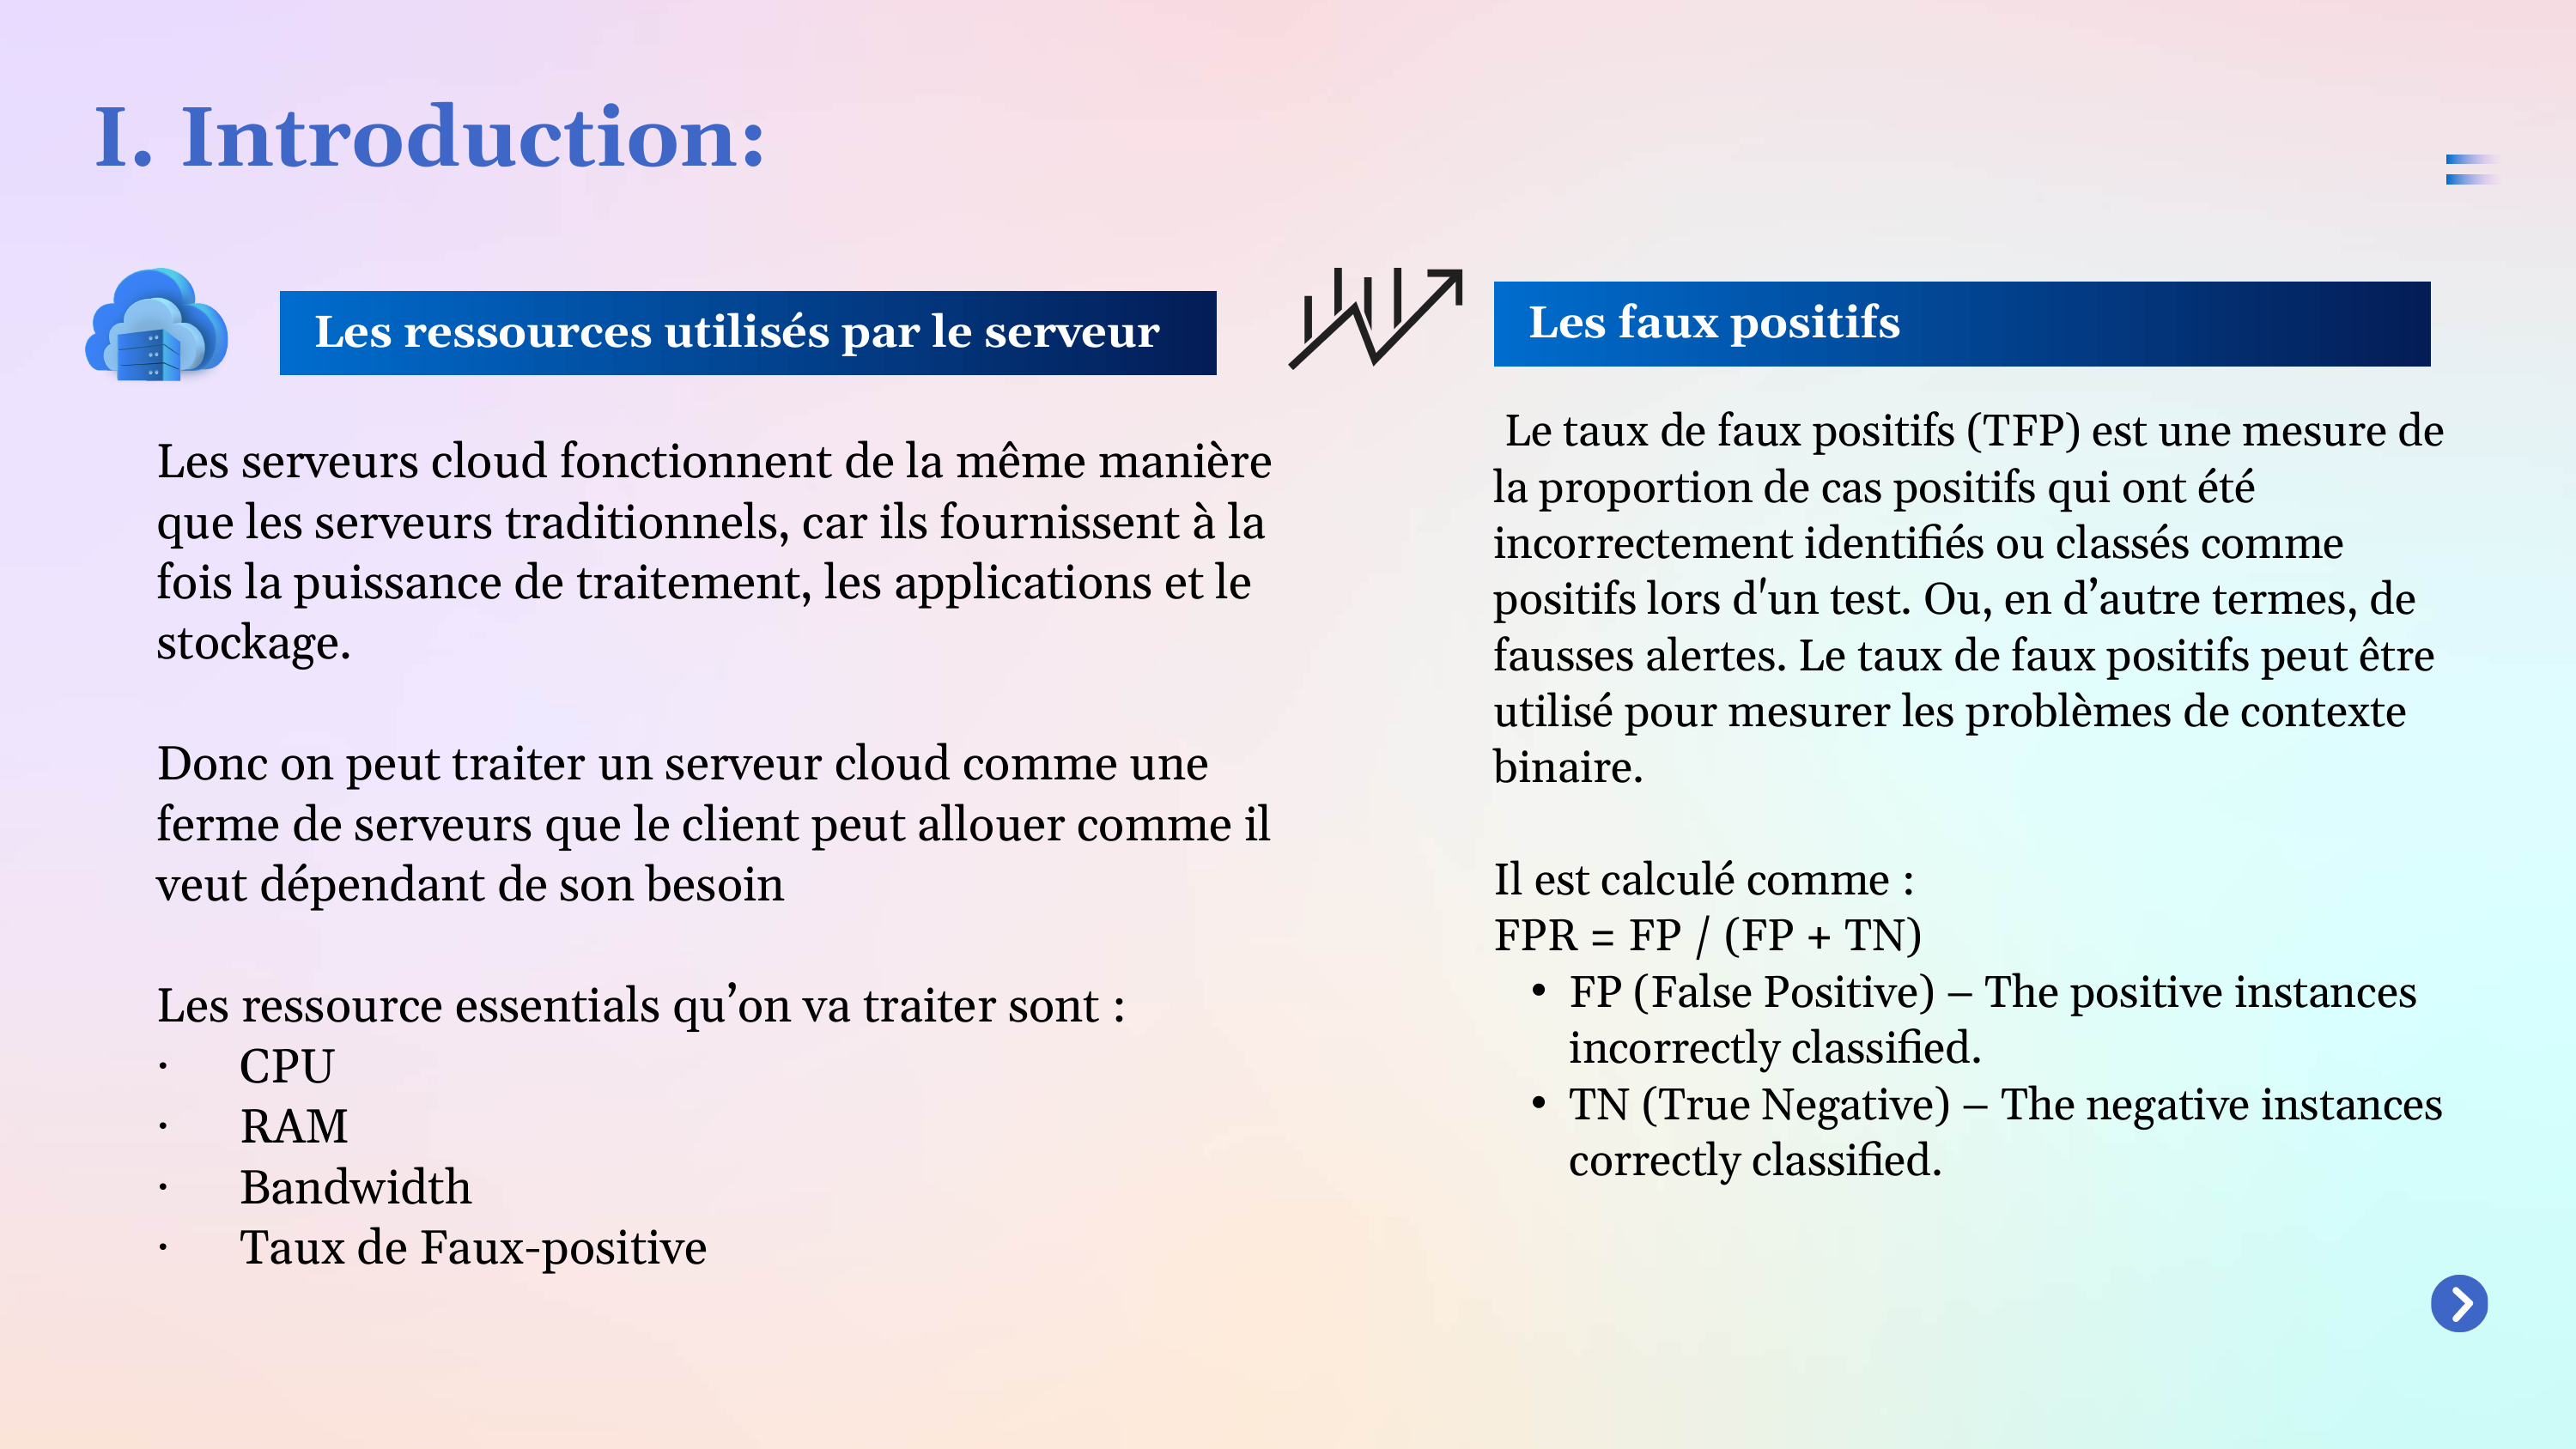

I. Introduction:

Les faux positifs

Les ressources utilisés par le serveur
 Le taux de faux positifs (TFP) est une mesure de la proportion de cas positifs qui ont été incorrectement identifiés ou classés comme positifs lors d'un test. Ou, en d’autre termes, de fausses alertes. Le taux de faux positifs peut être utilisé pour mesurer les problèmes de contexte binaire.

Il est calculé comme :
FPR = FP / (FP + TN)
FP (False Positive) – The positive instances incorrectly classified.
TN (True Negative) – The negative instances correctly classified.

Les serveurs cloud fonctionnent de la même manière que les serveurs traditionnels, car ils fournissent à la fois la puissance de traitement, les applications et le stockage.

Donc on peut traiter un serveur cloud comme une ferme de serveurs que le client peut allouer comme il veut dépendant de son besoin

Les ressource essentials qu’on va traiter sont :
·      CPU
·      RAM
·      Bandwidth
·      Taux de Faux-positive